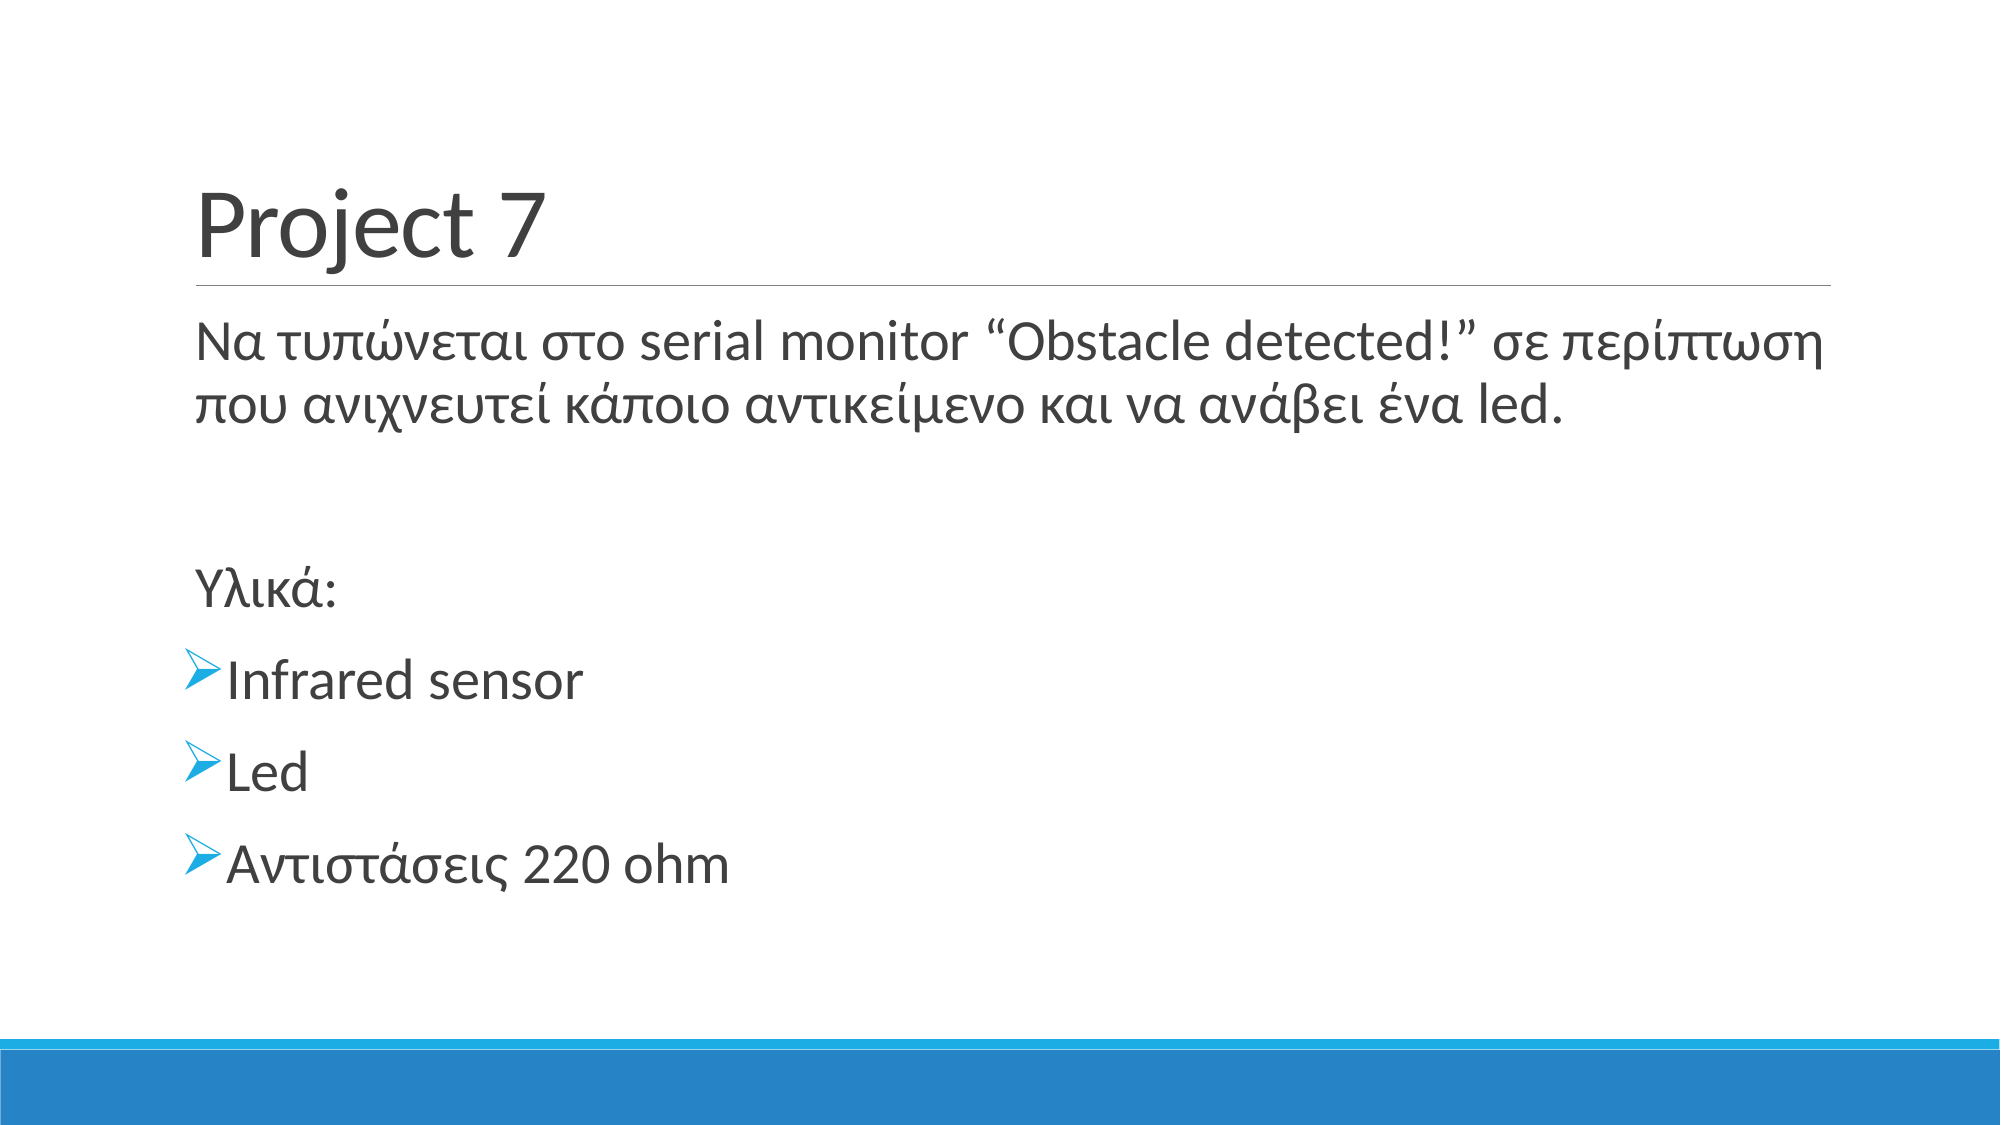

# Project 7
Να τυπώνεται στο serial monitor “Obstacle detected!” σε περίπτωση που ανιχνευτεί κάποιο αντικείμενο και να ανάβει ένα led.

Υλικά:
Infrared sensor
Led
Αντιστάσεις 220 ohm